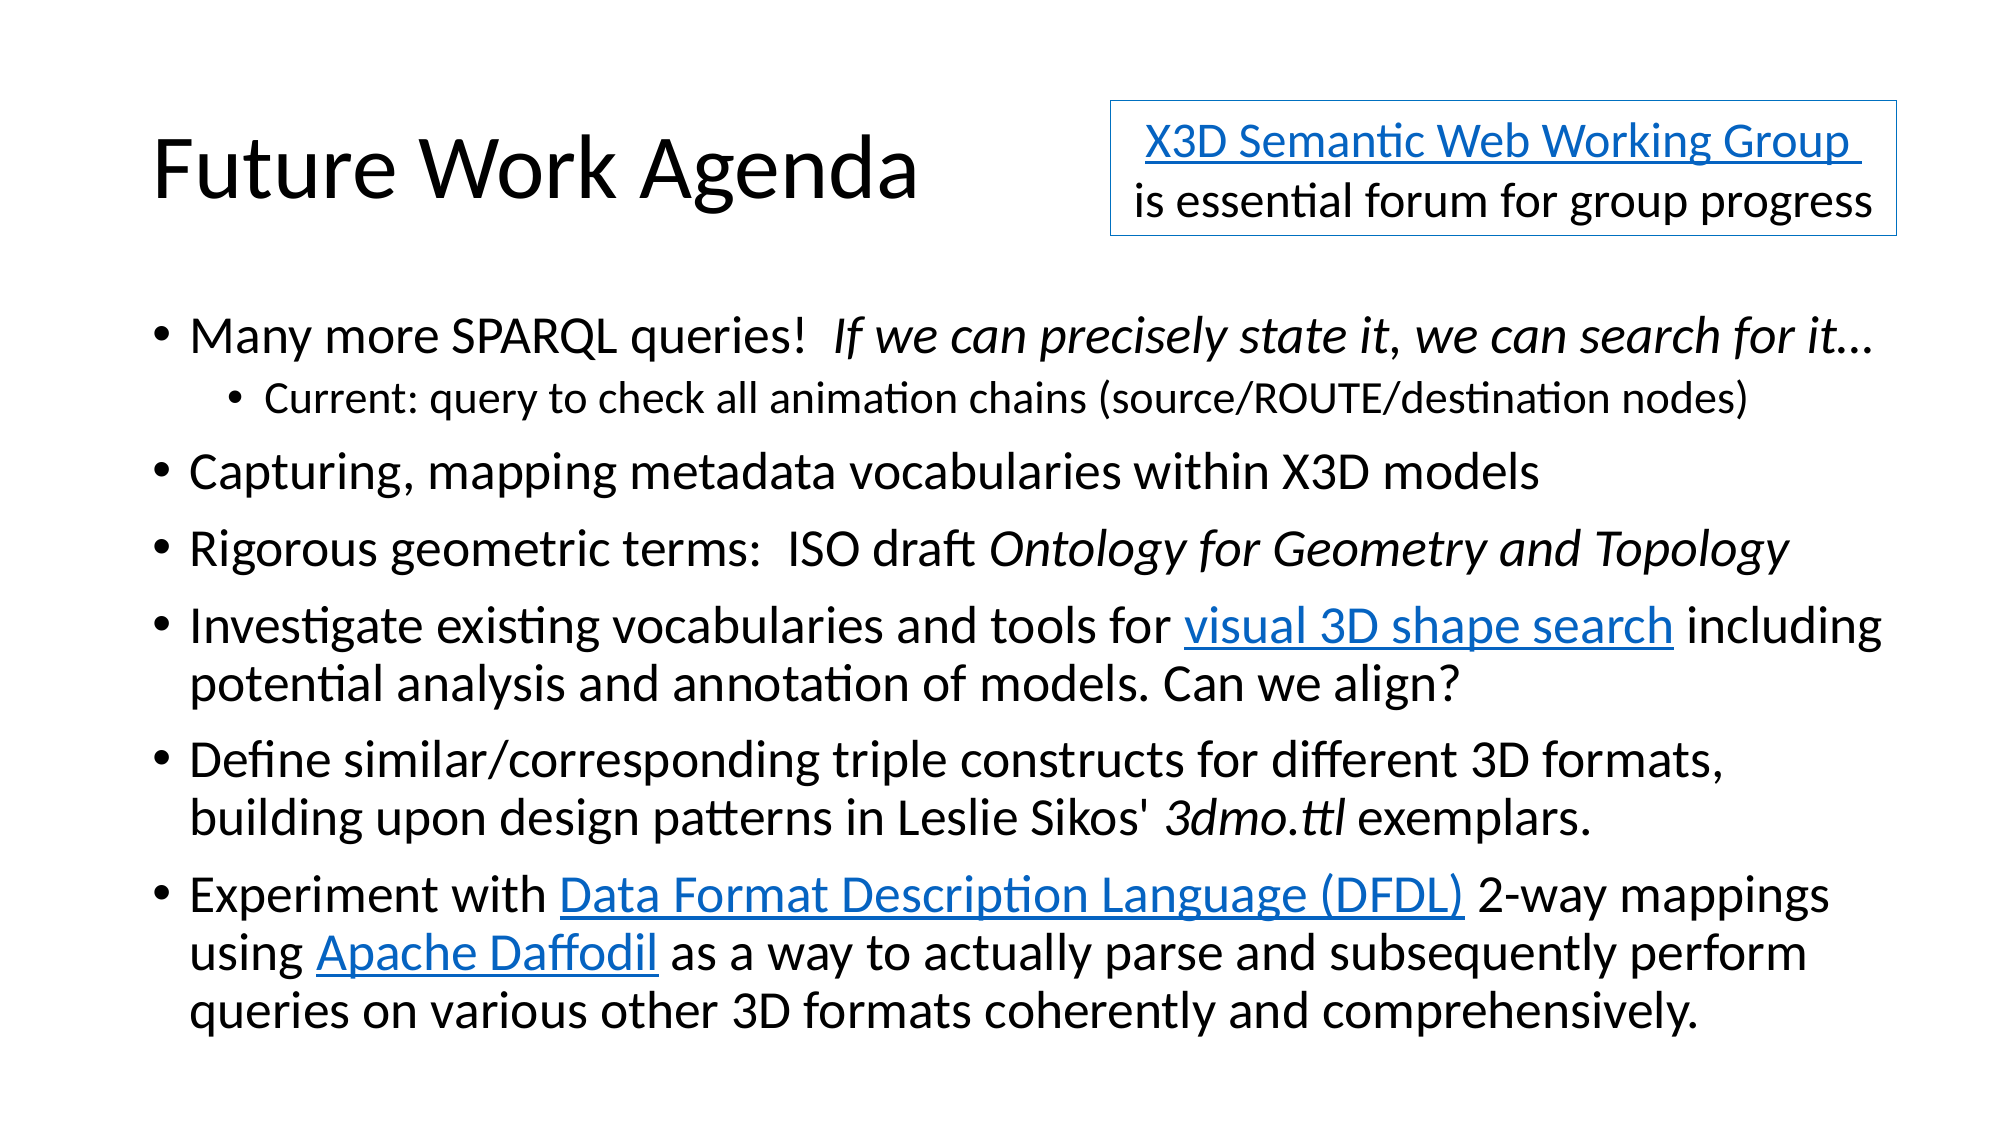

# Future Work Agenda
X3D Semantic Web Working Group
is essential forum for group progress
Many more SPARQL queries!  If we can precisely state it, we can search for it…
Current: query to check all animation chains (source/ROUTE/destination nodes)
Capturing, mapping metadata vocabularies within X3D models
Rigorous geometric terms:  ISO draft Ontology for Geometry and Topology
Investigate existing vocabularies and tools for visual 3D shape search including potential analysis and annotation of models. Can we align?
Define similar/corresponding triple constructs for different 3D formats, building upon design patterns in Leslie Sikos' 3dmo.ttl exemplars.
Experiment with Data Format Description Language (DFDL) 2-way mappings using Apache Daffodil as a way to actually parse and subsequently perform queries on various other 3D formats coherently and comprehensively.